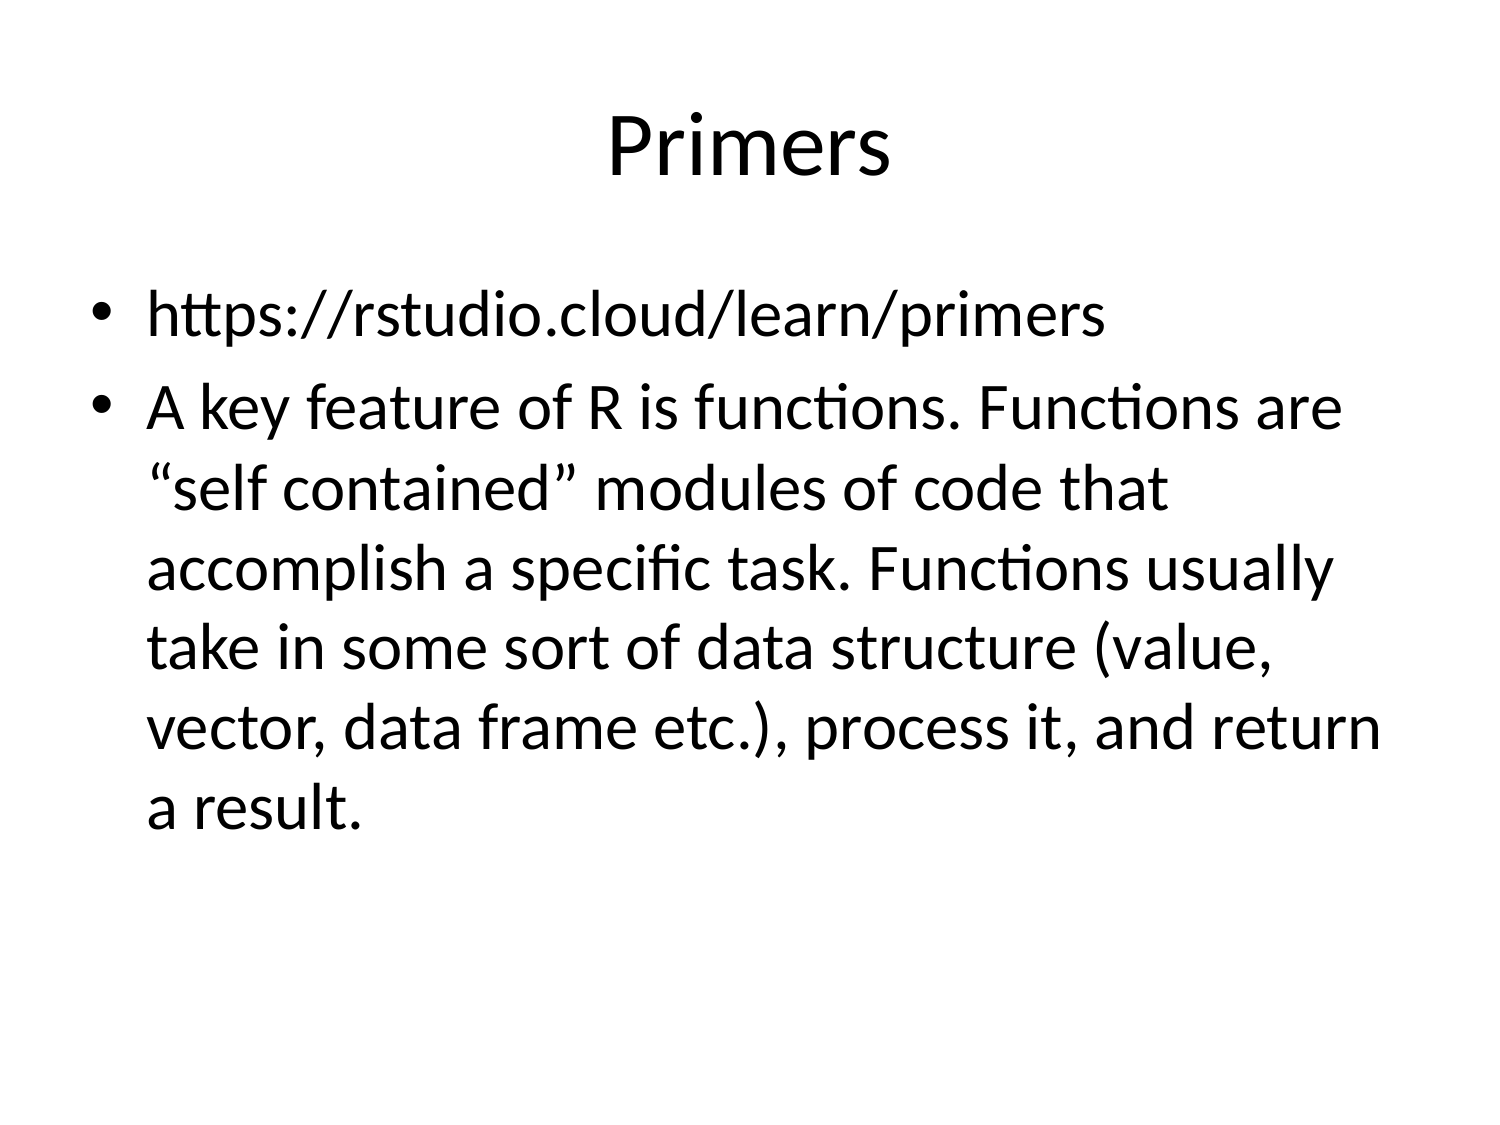

# Primers
https://rstudio.cloud/learn/primers
A key feature of R is functions. Functions are “self contained” modules of code that accomplish a specific task. Functions usually take in some sort of data structure (value, vector, data frame etc.), process it, and return a result.